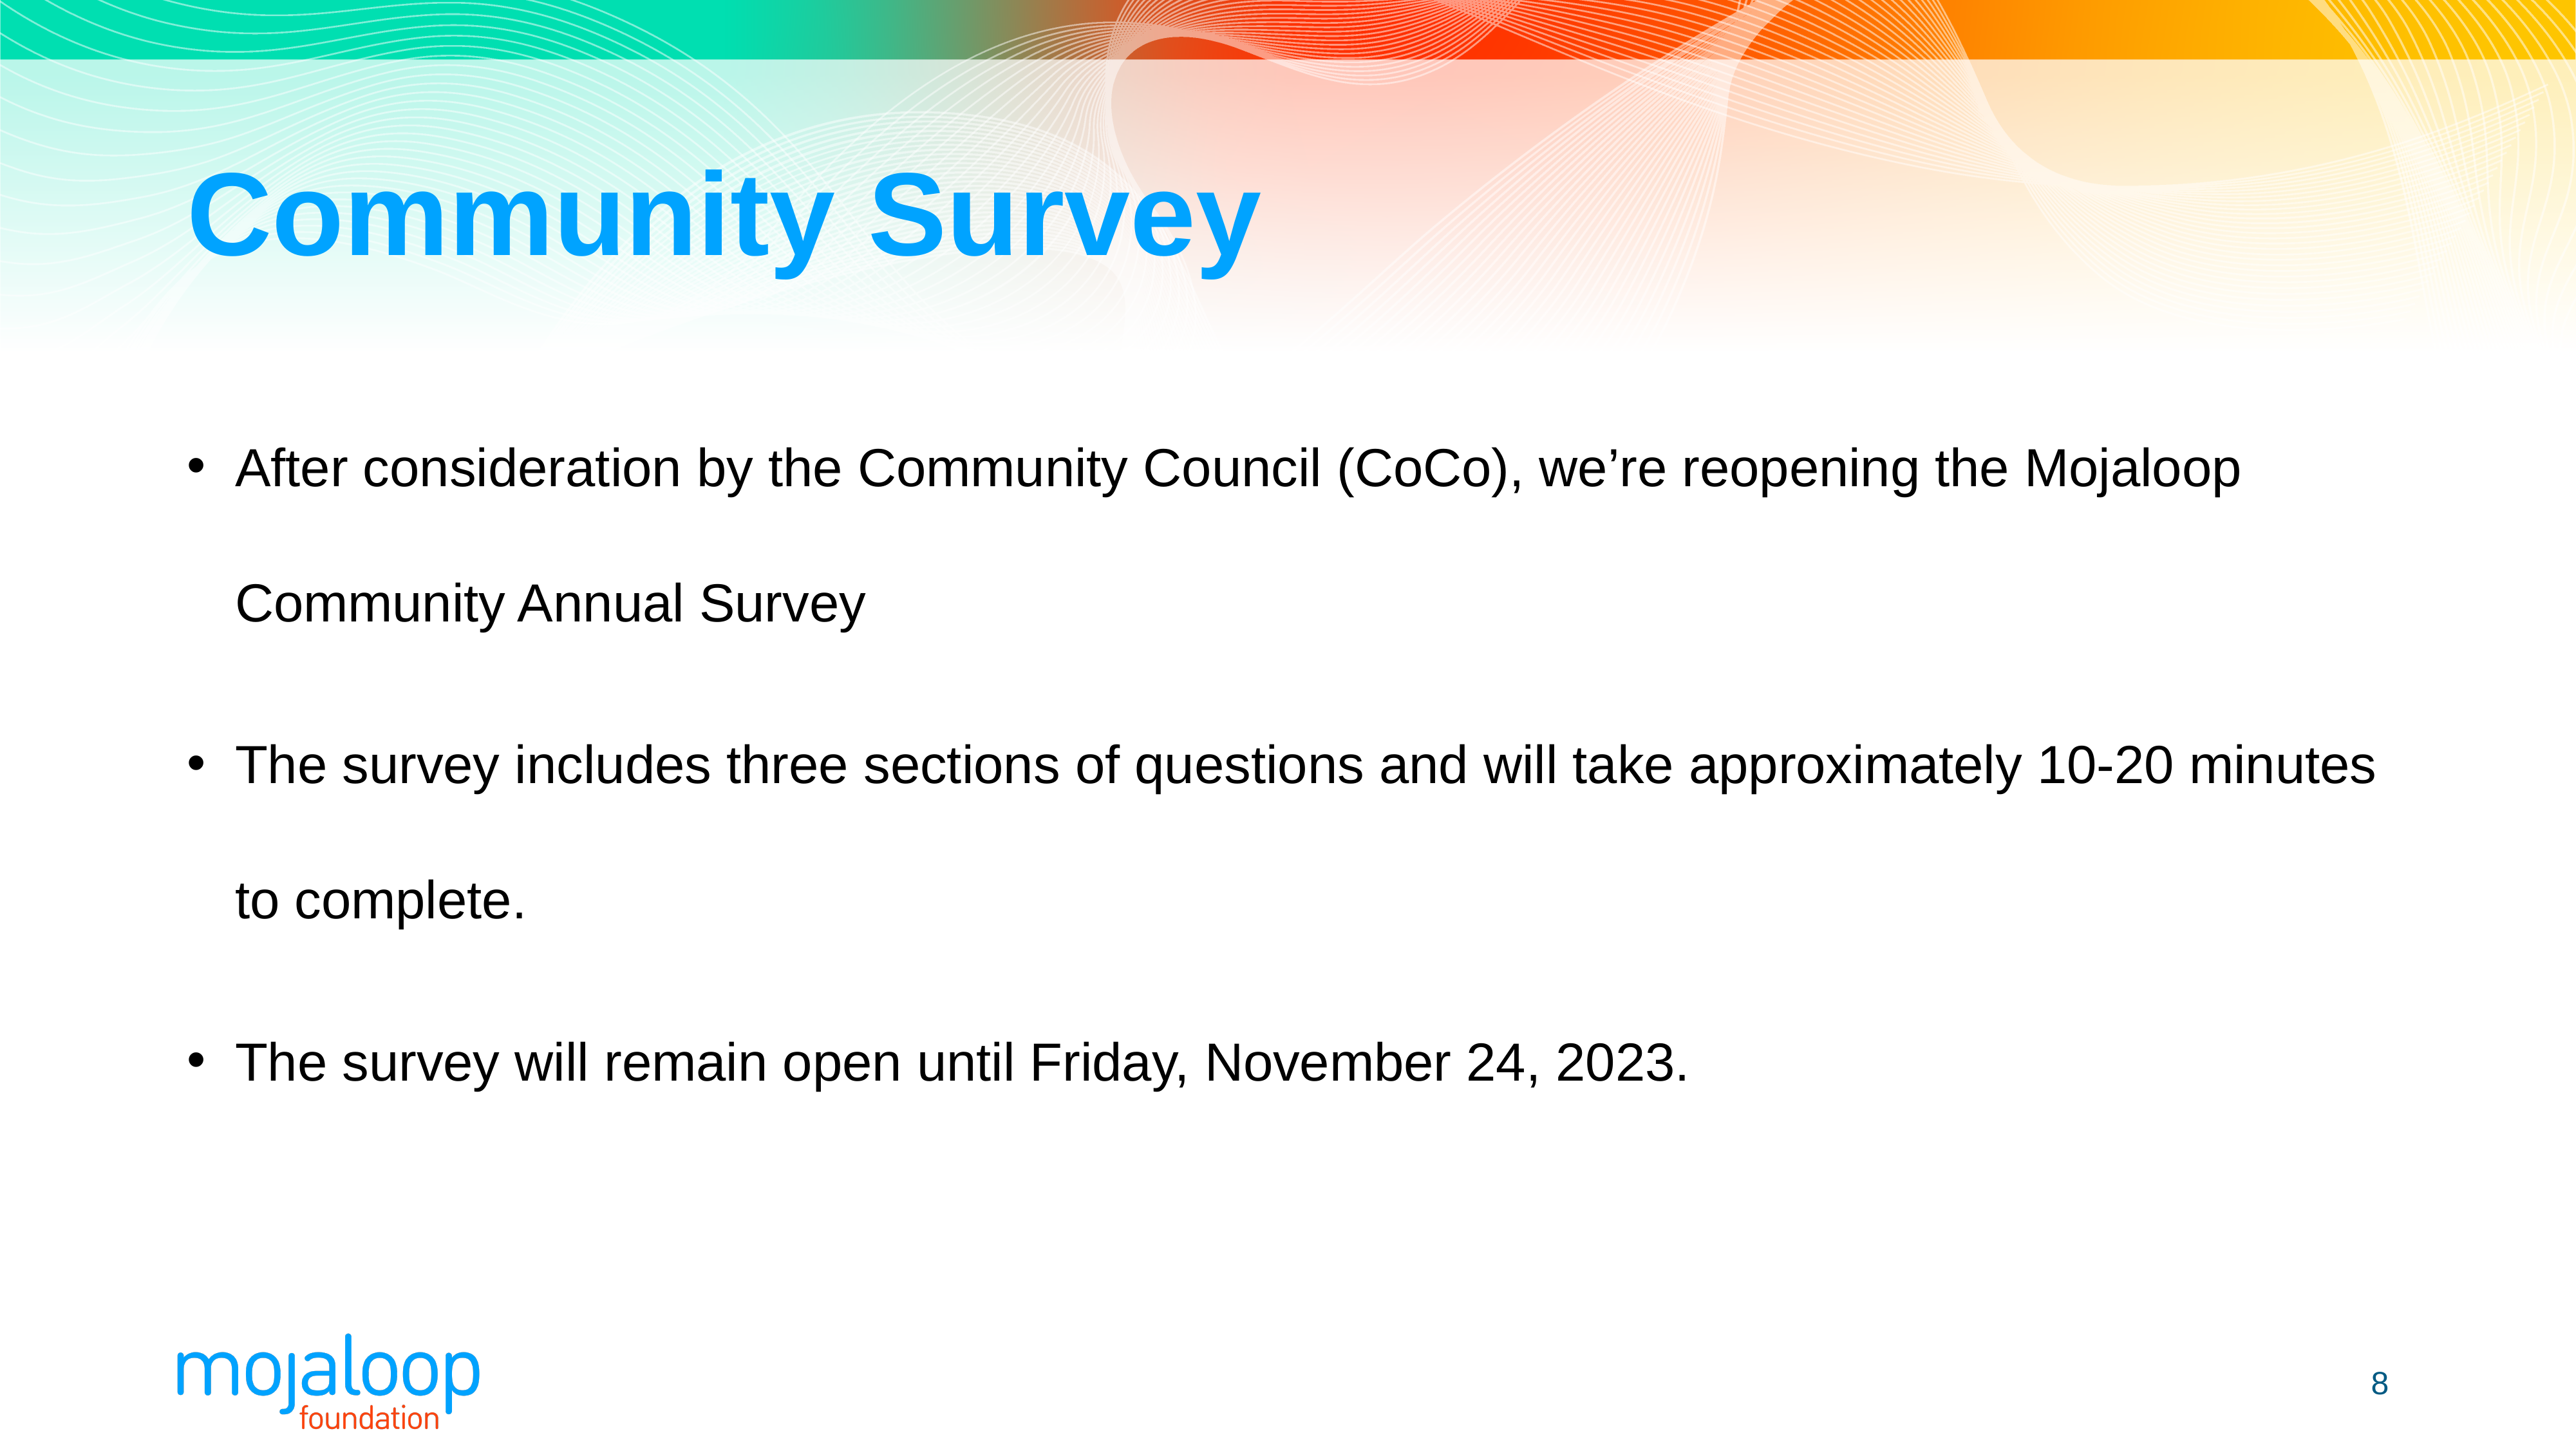

# Community Survey
After consideration by the Community Council (CoCo), we’re reopening the Mojaloop Community Annual Survey
The survey includes three sections of questions and will take approximately 10-20 minutes to complete.
The survey will remain open until Friday, November 24, 2023.
8